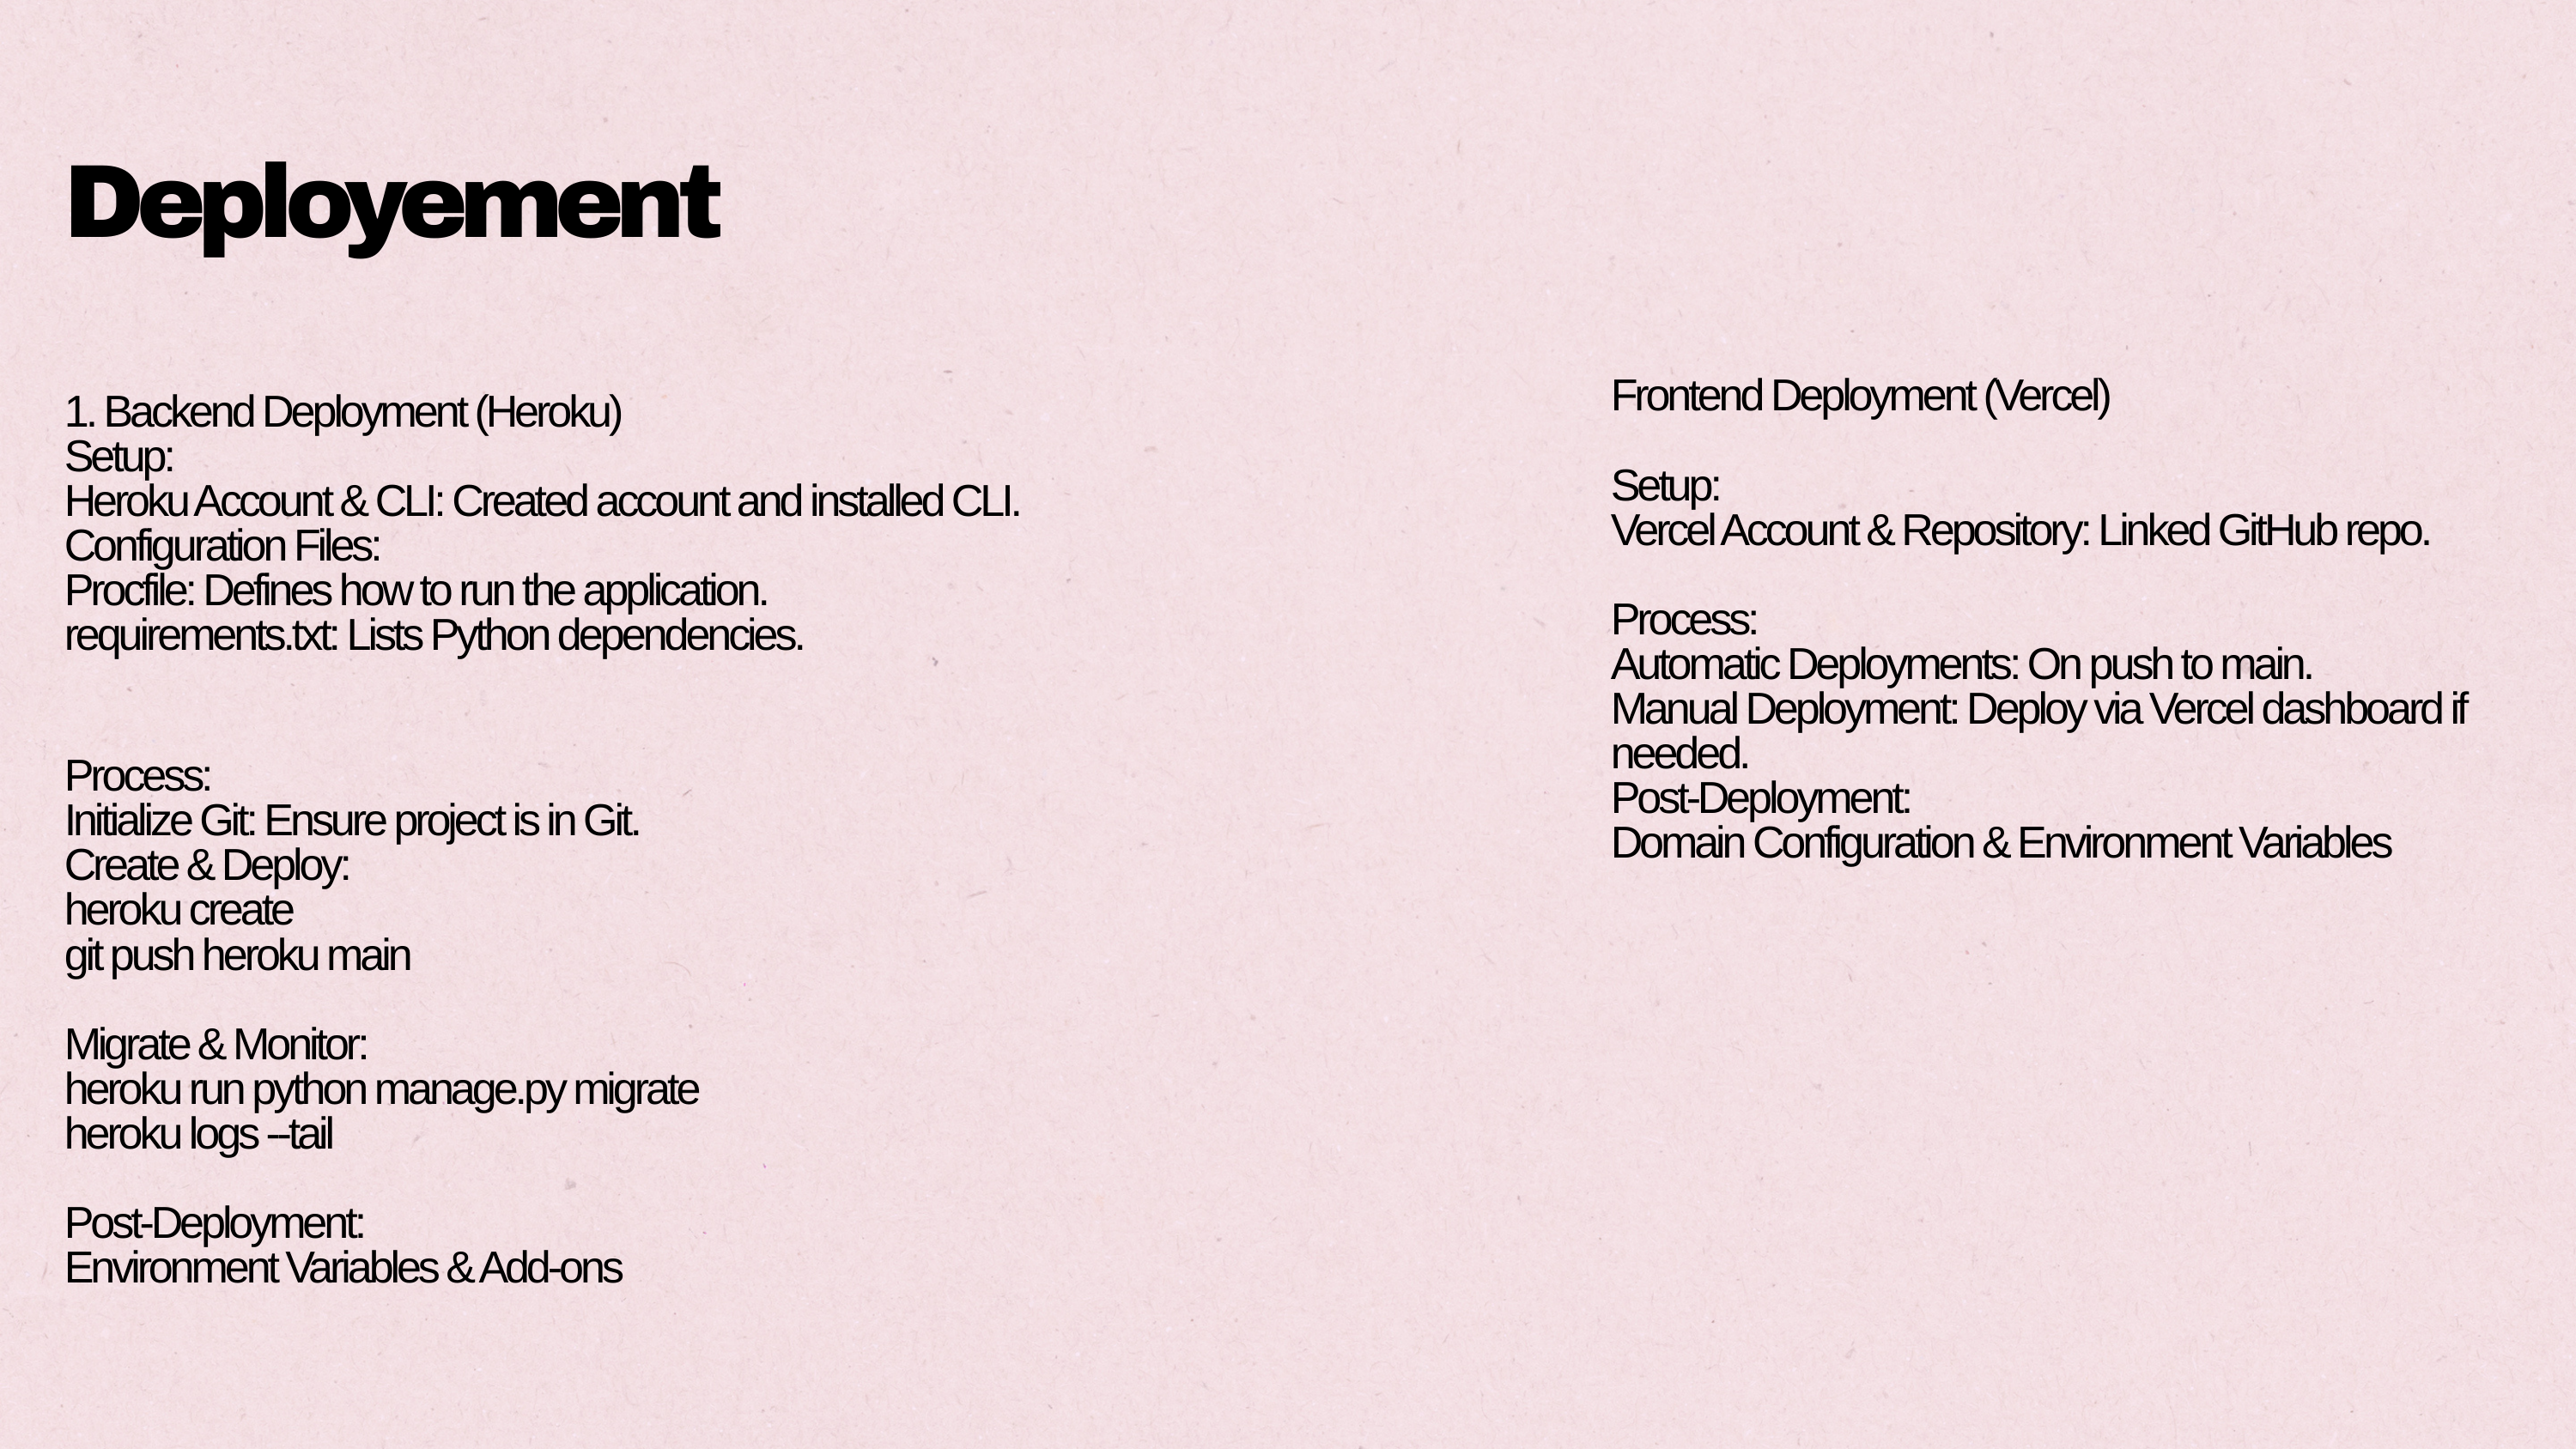

Deployement
Frontend Deployment (Vercel)

Setup:
Vercel Account & Repository: Linked GitHub repo.

Process:
Automatic Deployments: On push to main.
Manual Deployment: Deploy via Vercel dashboard if needed.
Post-Deployment:
Domain Configuration & Environment Variables
1. Backend Deployment (Heroku)
Setup:
Heroku Account & CLI: Created account and installed CLI.
Configuration Files:
Procfile: Defines how to run the application.
requirements.txt: Lists Python dependencies.
Process:
Initialize Git: Ensure project is in Git.
Create & Deploy:
heroku create
git push heroku main

Migrate & Monitor:
heroku run python manage.py migrate
heroku logs --tail

Post-Deployment:
Environment Variables & Add-ons